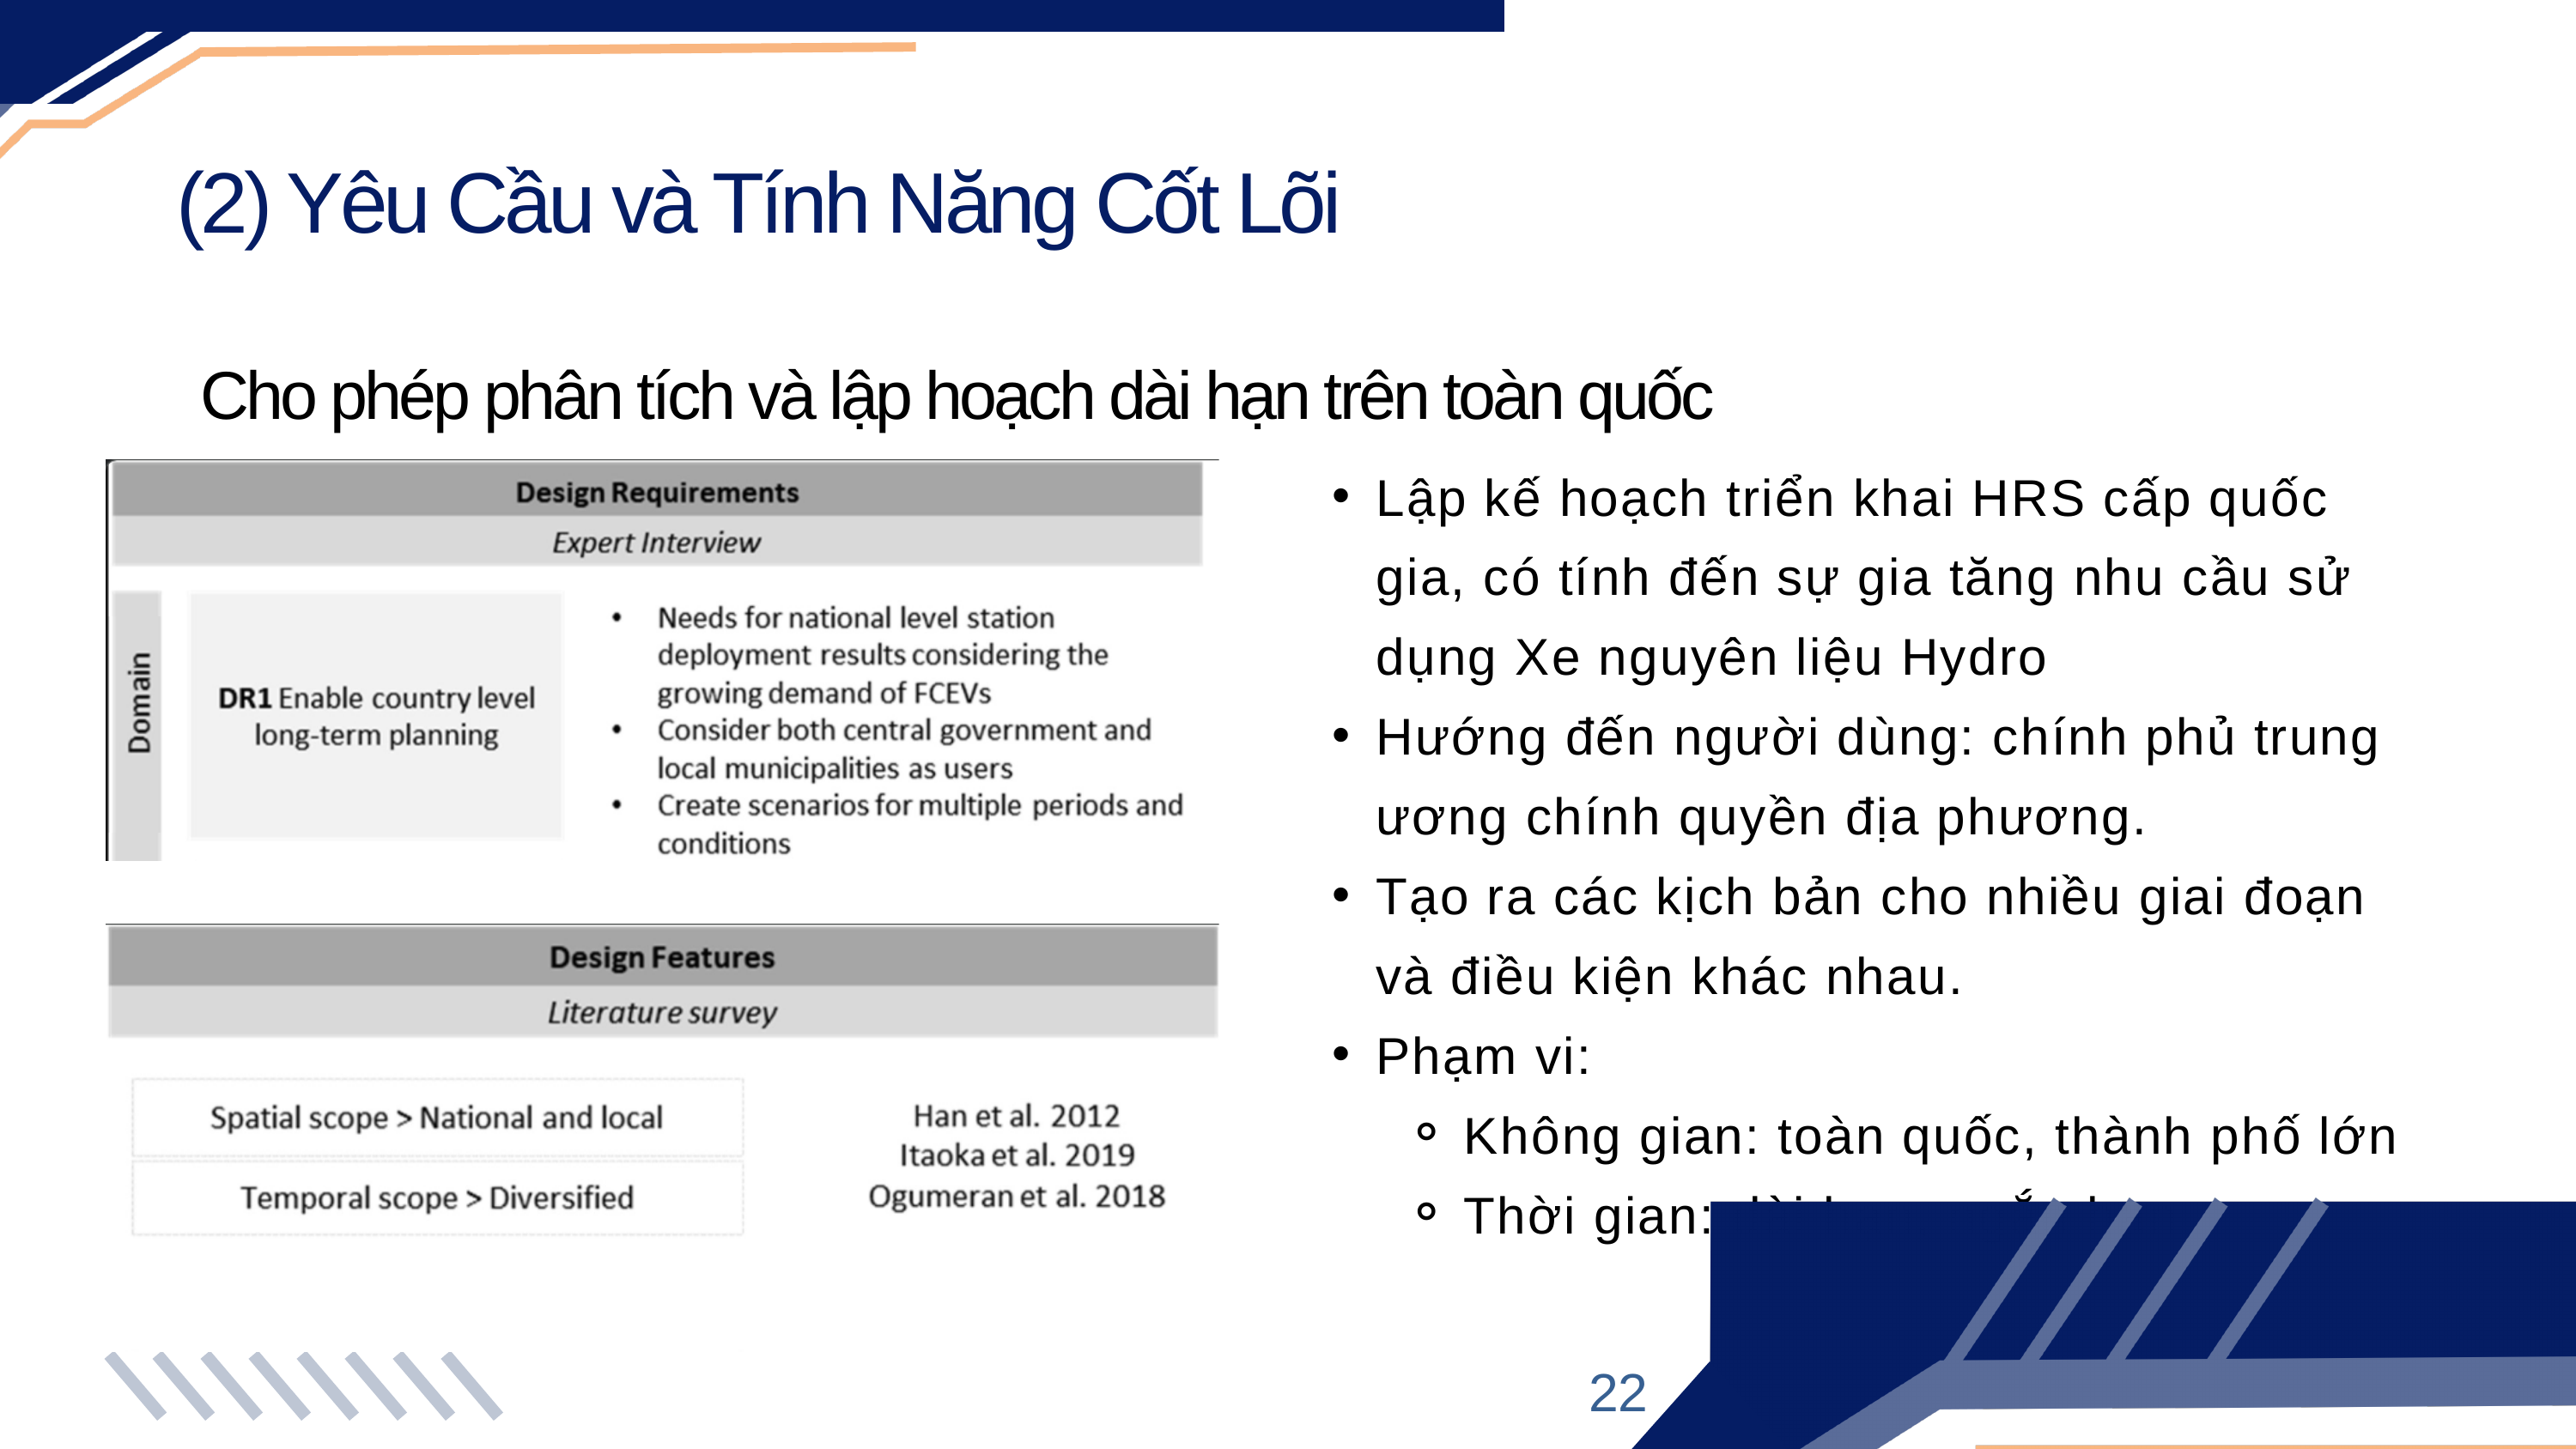

(2) Yêu Cầu và Tính Năng Cốt Lõi
Cho phép phân tích và lập hoạch dài hạn trên toàn quốc
Lập kế hoạch triển khai HRS cấp quốc gia, có tính đến sự gia tăng nhu cầu sử dụng Xe nguyên liệu Hydro
Hướng đến người dùng: chính phủ trung ương chính quyền địa phương.
Tạo ra các kịch bản cho nhiều giai đoạn và điều kiện khác nhau.
Phạm vi:
Không gian: toàn quốc, thành phố lớn
Thời gian: dài hạn, ngắn hạn

22